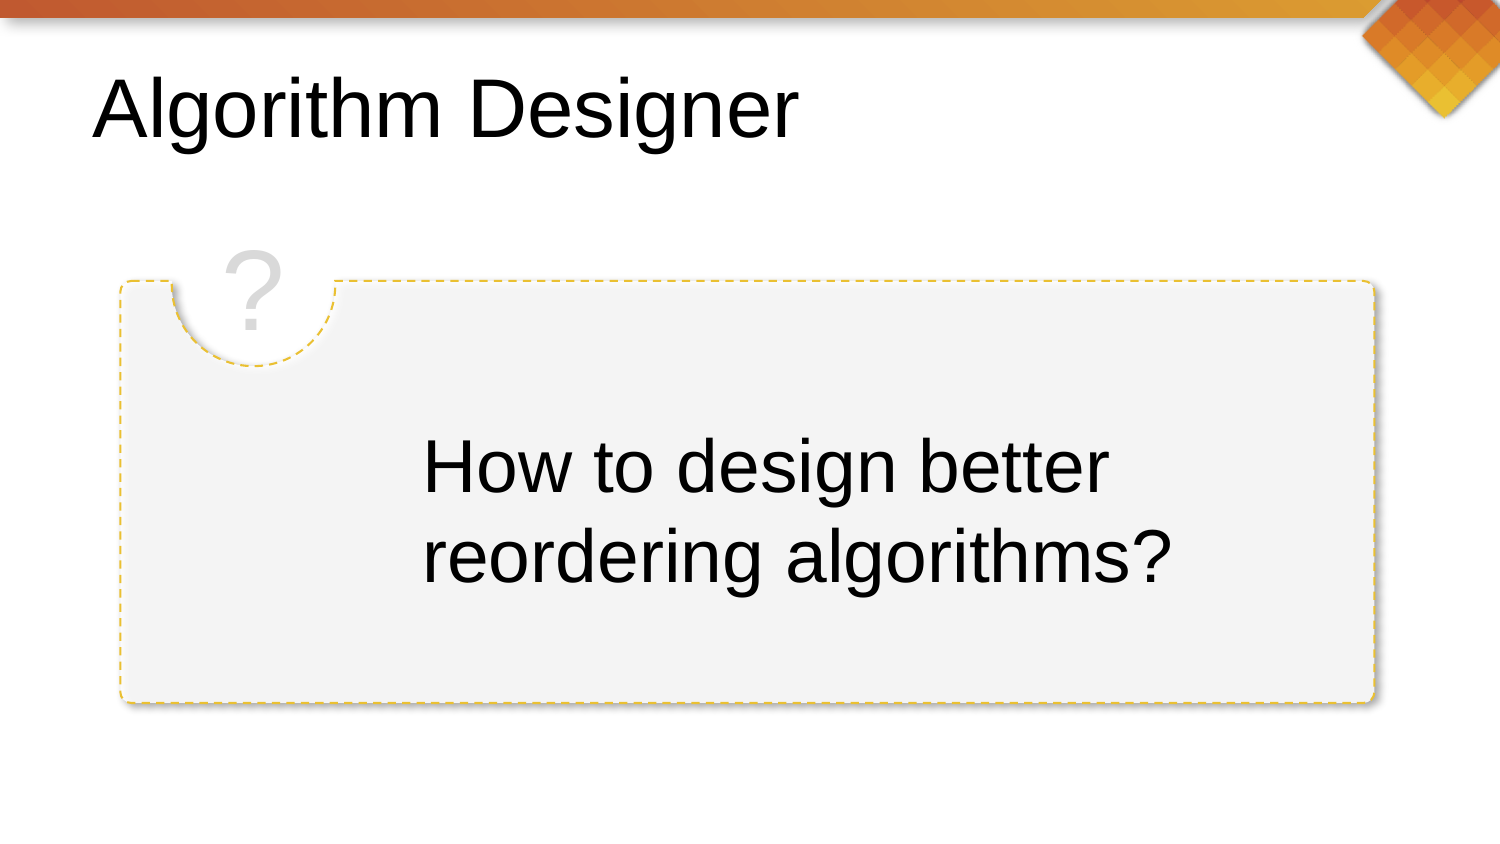

# Algorithm Designer
?

How to design better reordering algorithms?
­
10